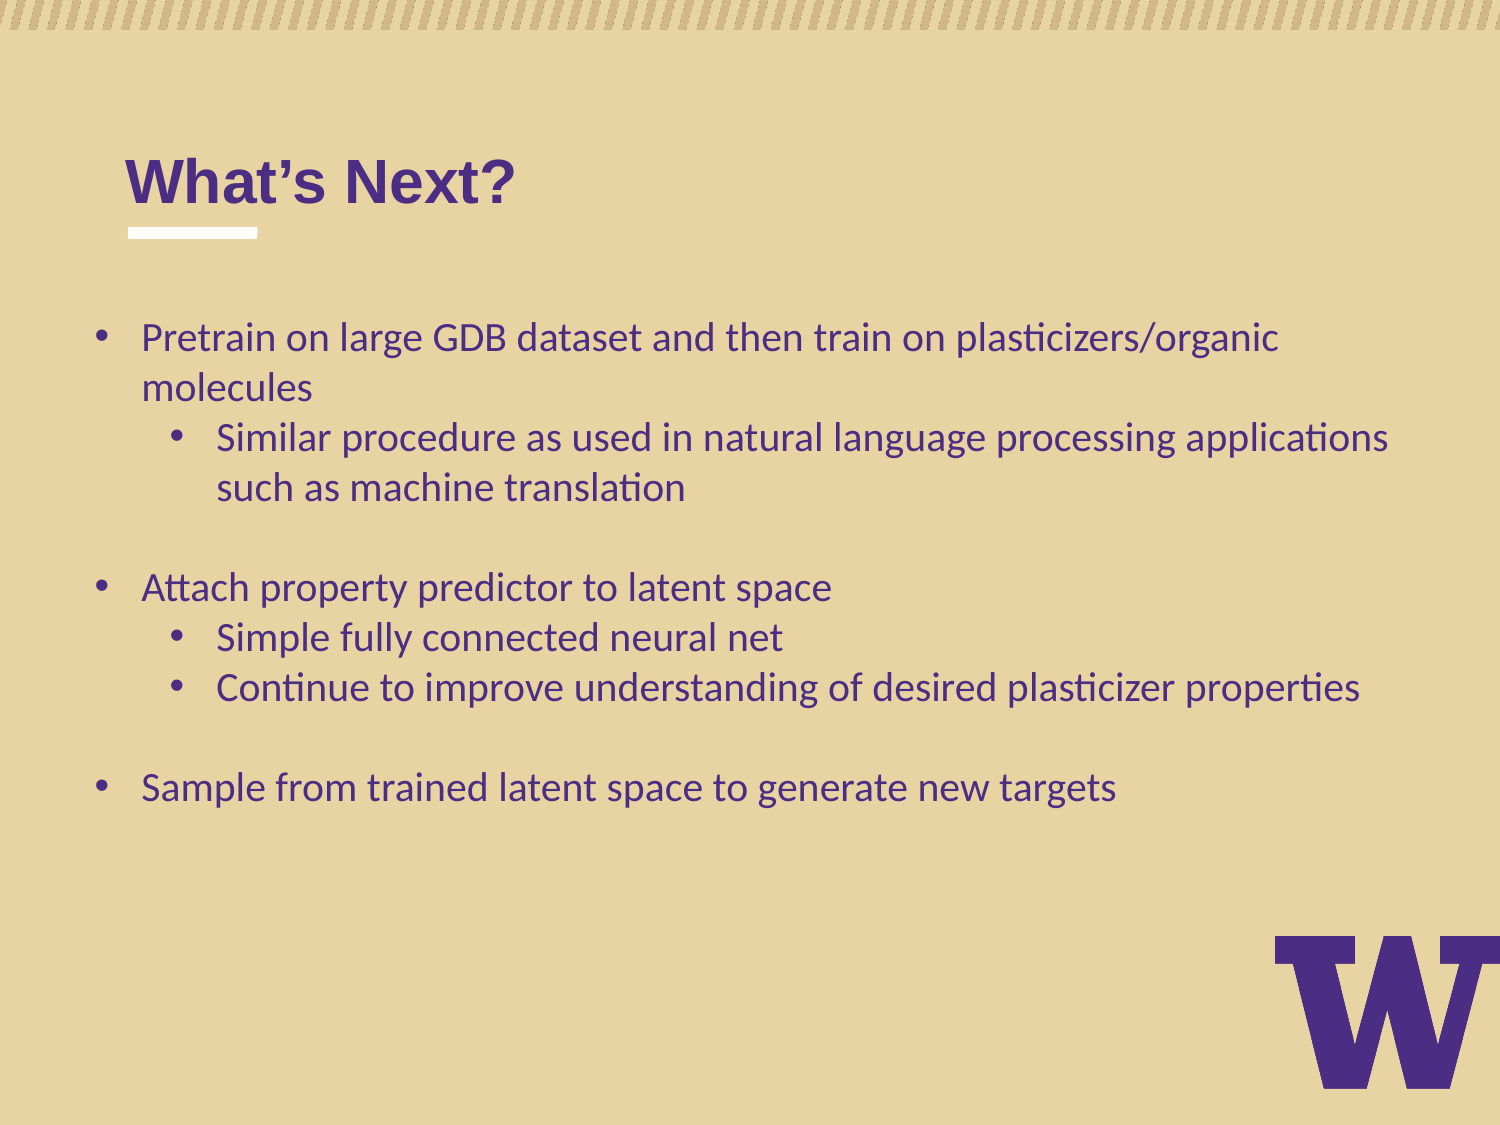

# What’s Next?
Pretrain on large GDB dataset and then train on plasticizers/organic molecules
Similar procedure as used in natural language processing applications such as machine translation

Attach property predictor to latent space
Simple fully connected neural net
Continue to improve understanding of desired plasticizer properties

Sample from trained latent space to generate new targets